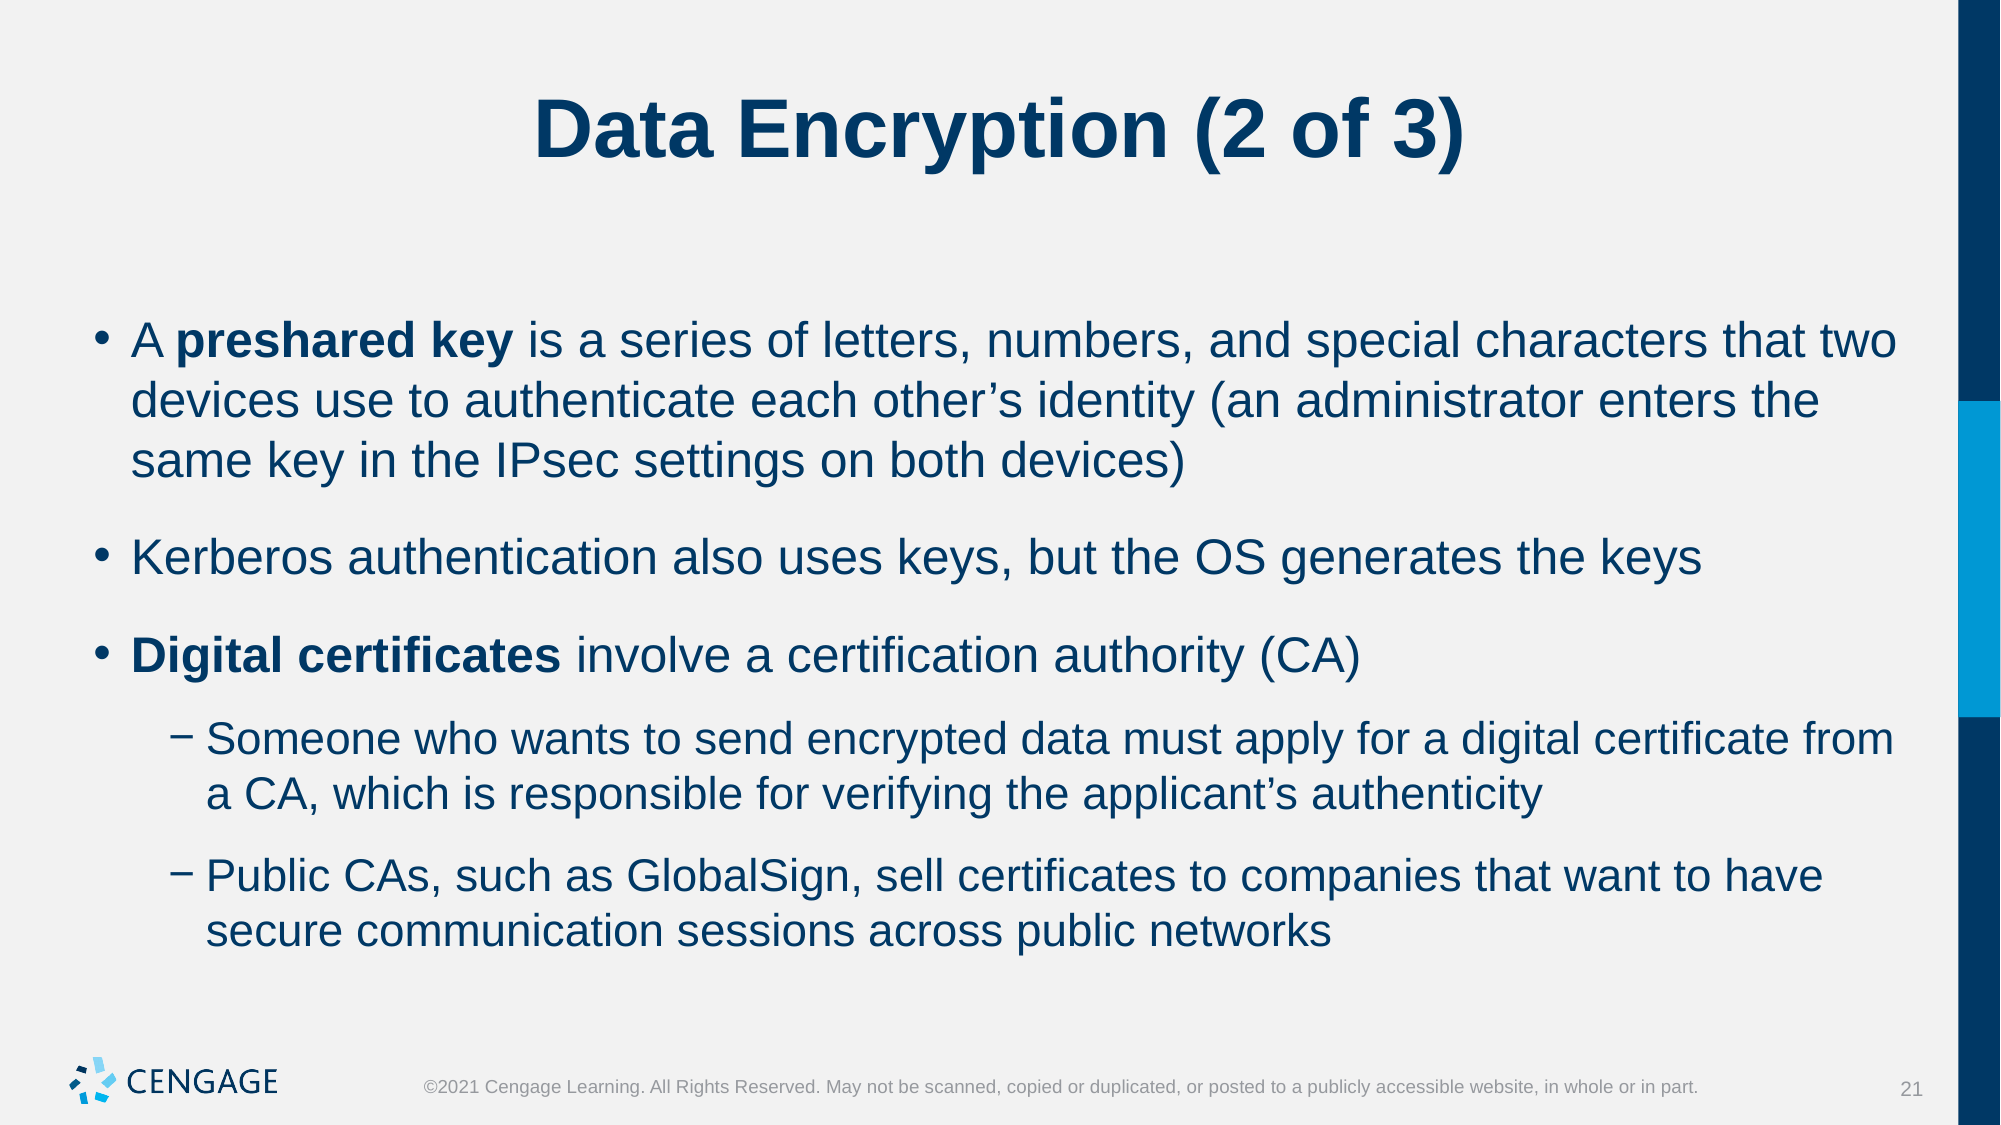

# Data Encryption (2 of 3)
A preshared key is a series of letters, numbers, and special characters that two devices use to authenticate each other’s identity (an administrator enters the same key in the IPsec settings on both devices)
Kerberos authentication also uses keys, but the OS generates the keys
Digital certificates involve a certification authority (CA)
Someone who wants to send encrypted data must apply for a digital certificate from a CA, which is responsible for verifying the applicant’s authenticity
Public CAs, such as GlobalSign, sell certificates to companies that want to have secure communication sessions across public networks